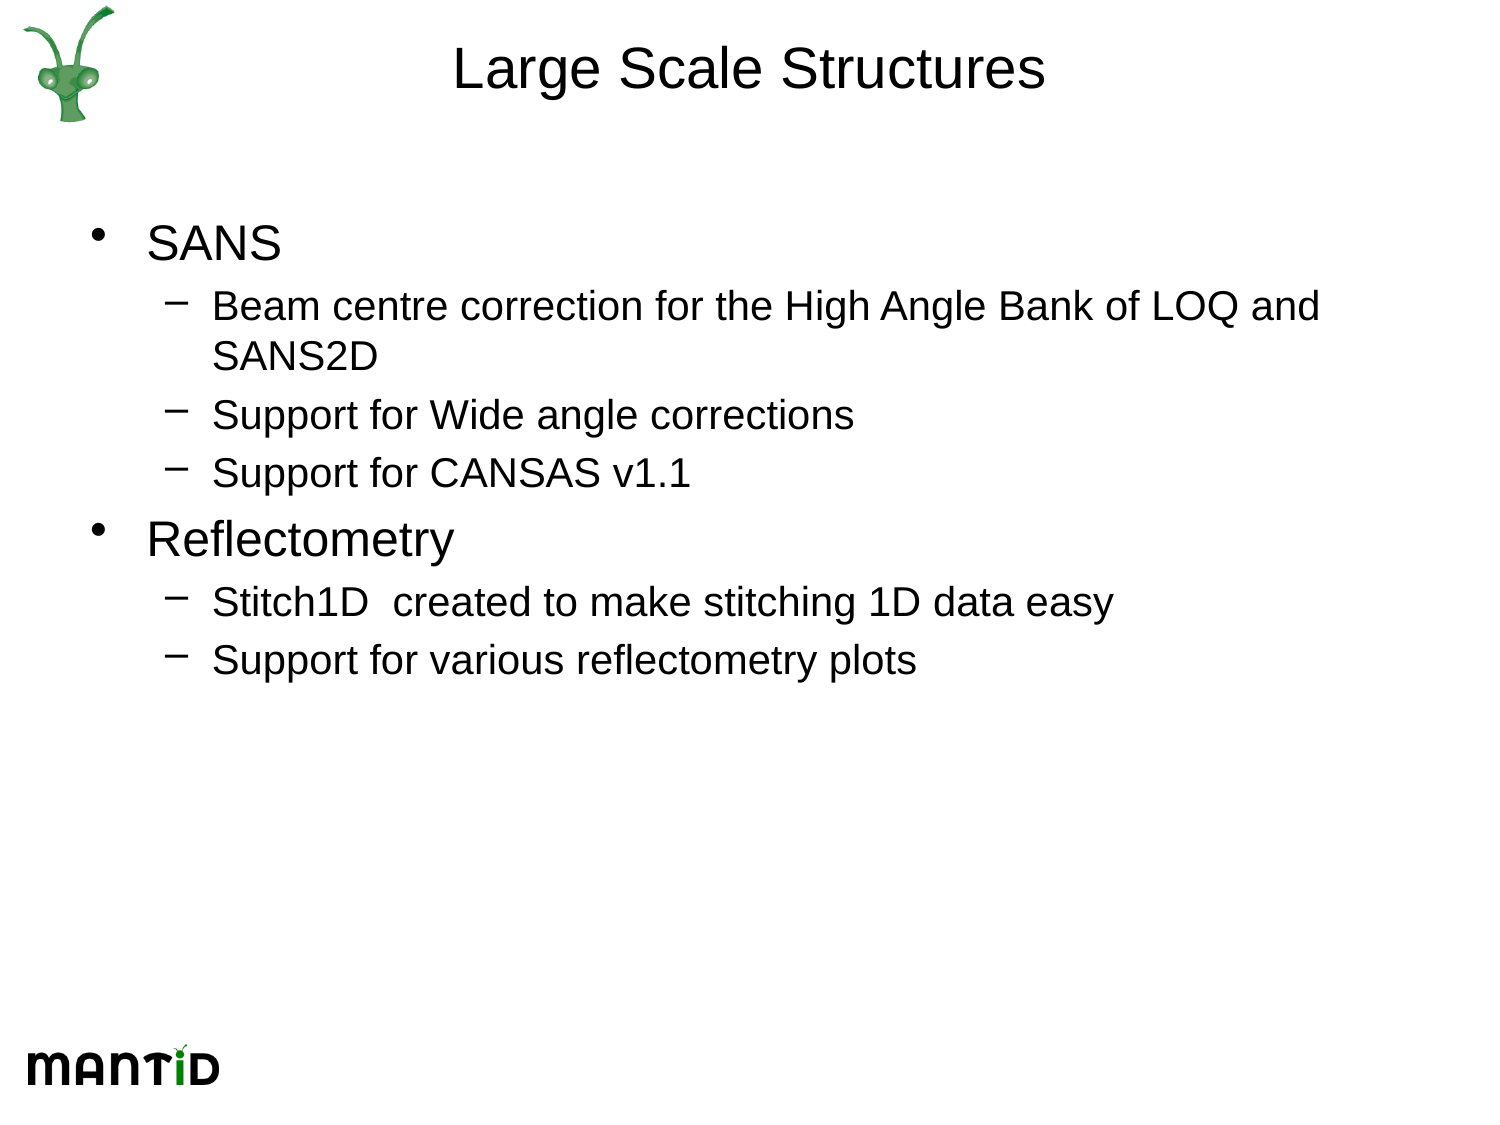

# Large Scale Structures
SANS
Beam centre correction for the High Angle Bank of LOQ and SANS2D
Support for Wide angle corrections
Support for CANSAS v1.1
Reflectometry
Stitch1D  created to make stitching 1D data easy
Support for various reflectometry plots